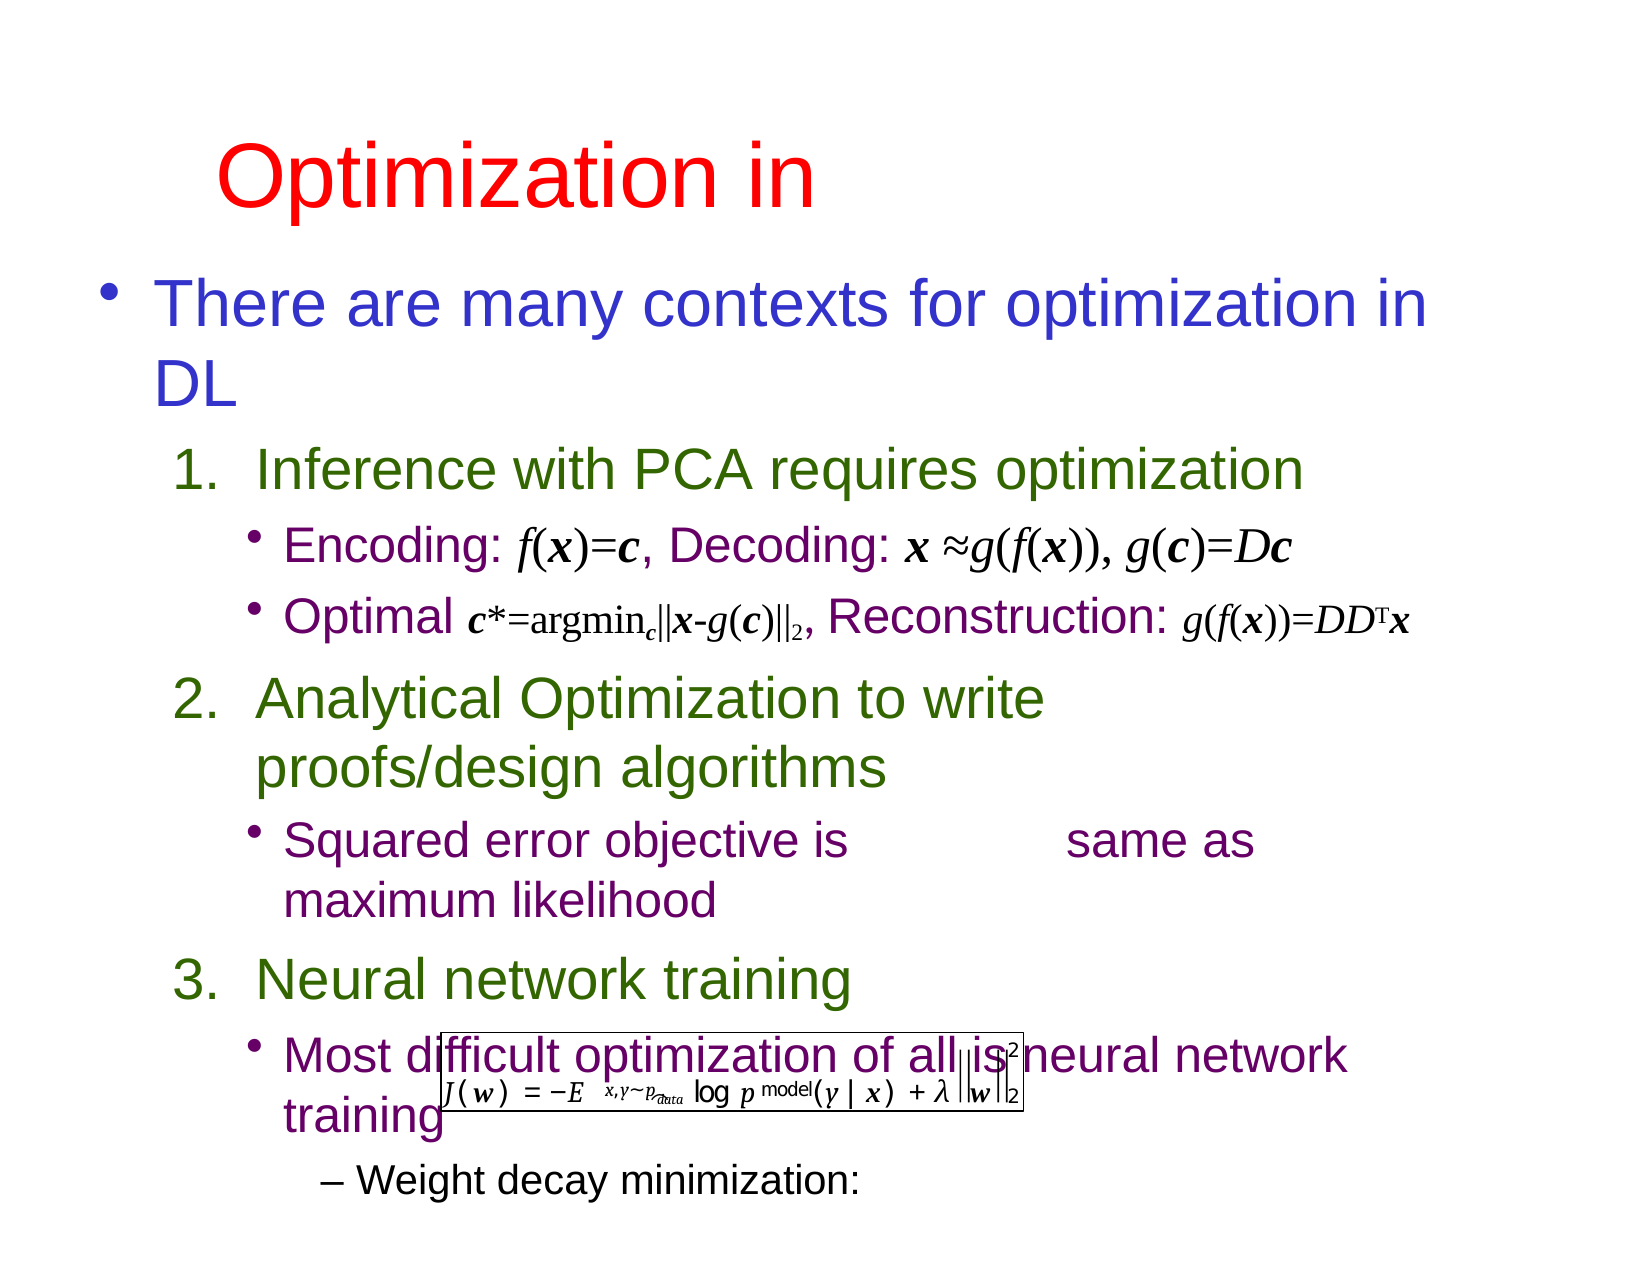

# Optimization in
There are many contexts for optimization in DL
Inference with PCA requires optimization
Encoding: f(x)=c, Decoding: x ≈g(f(x)), g(c)=Dc
Optimal c*=argminc||x-g(c)||2, Reconstruction: g(f(x))=DDTx
Analytical Optimization to write proofs/design algorithms
Squared error objective is	same as maximum likelihood
Neural network training
Most difficult optimization of all is neural network training
– Weight decay minimization:

2
J(w) = −E	⌢	log p	(y | x) + λ w

x,y∼p	model
2
data